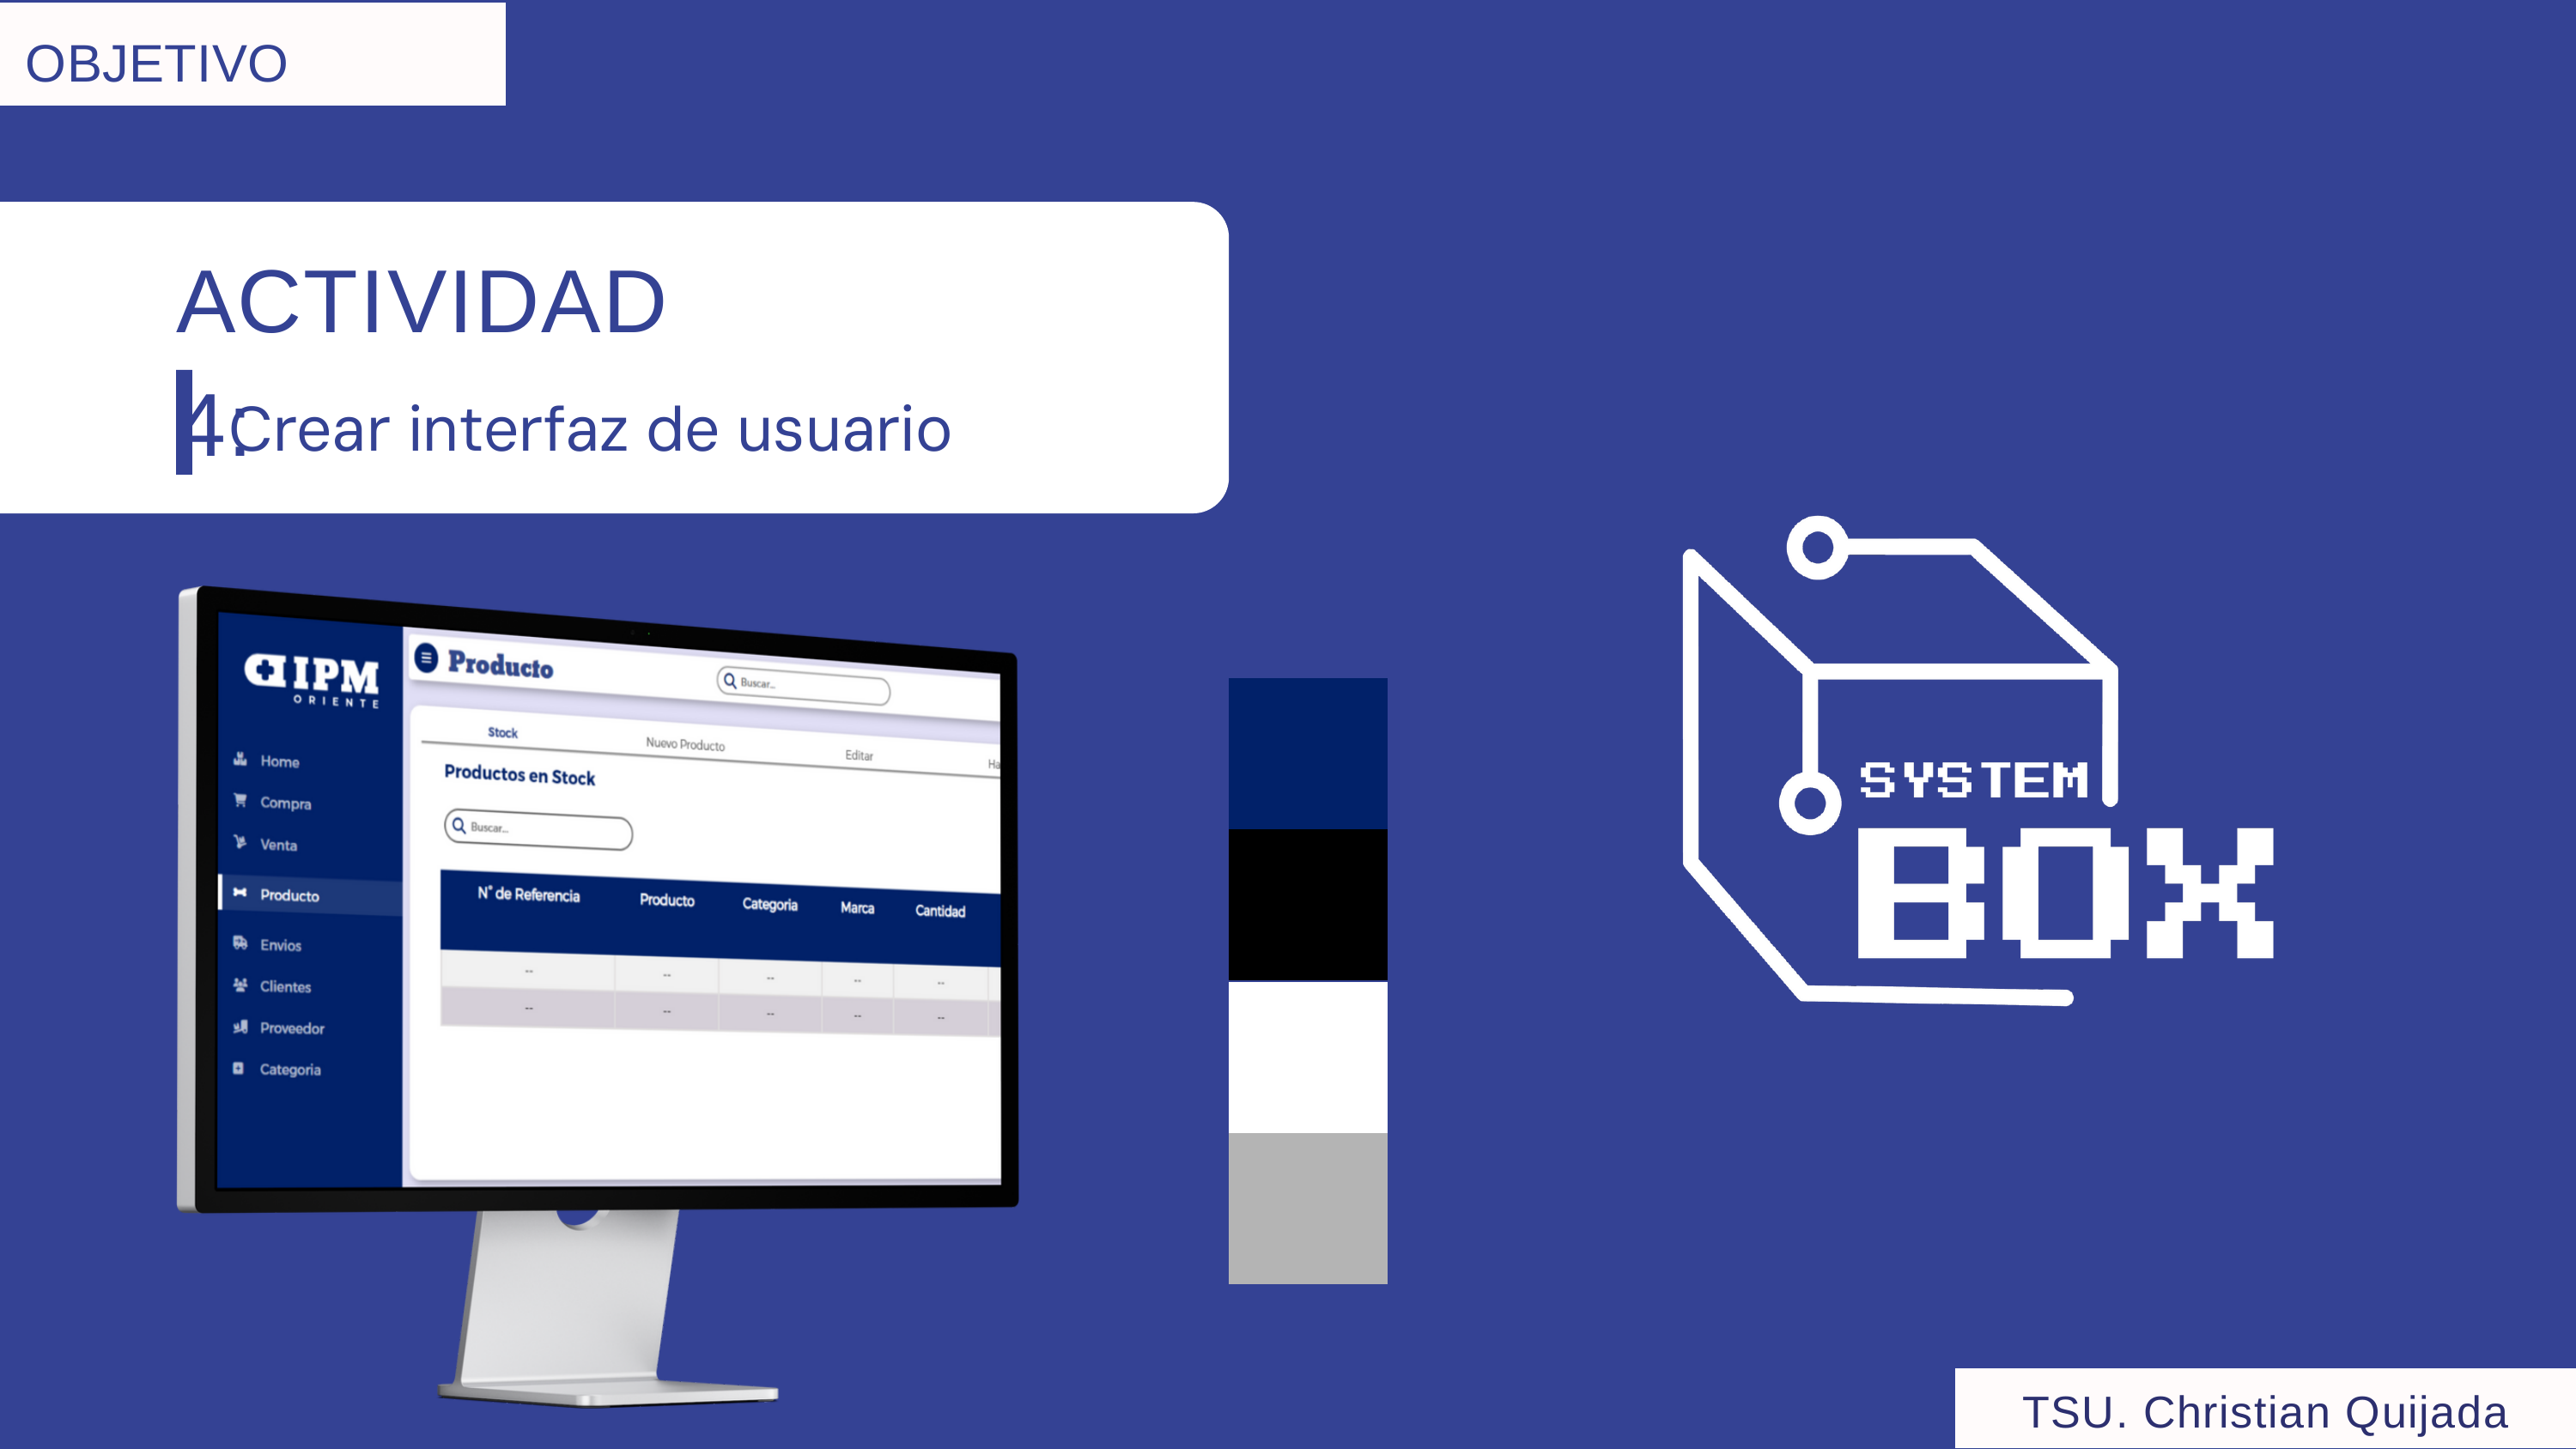

OBJETIVO ESPECÍFICO 4

ACTIVIDAD 4:

 Crear interfaz de usuario

TSU. Christian Quijada